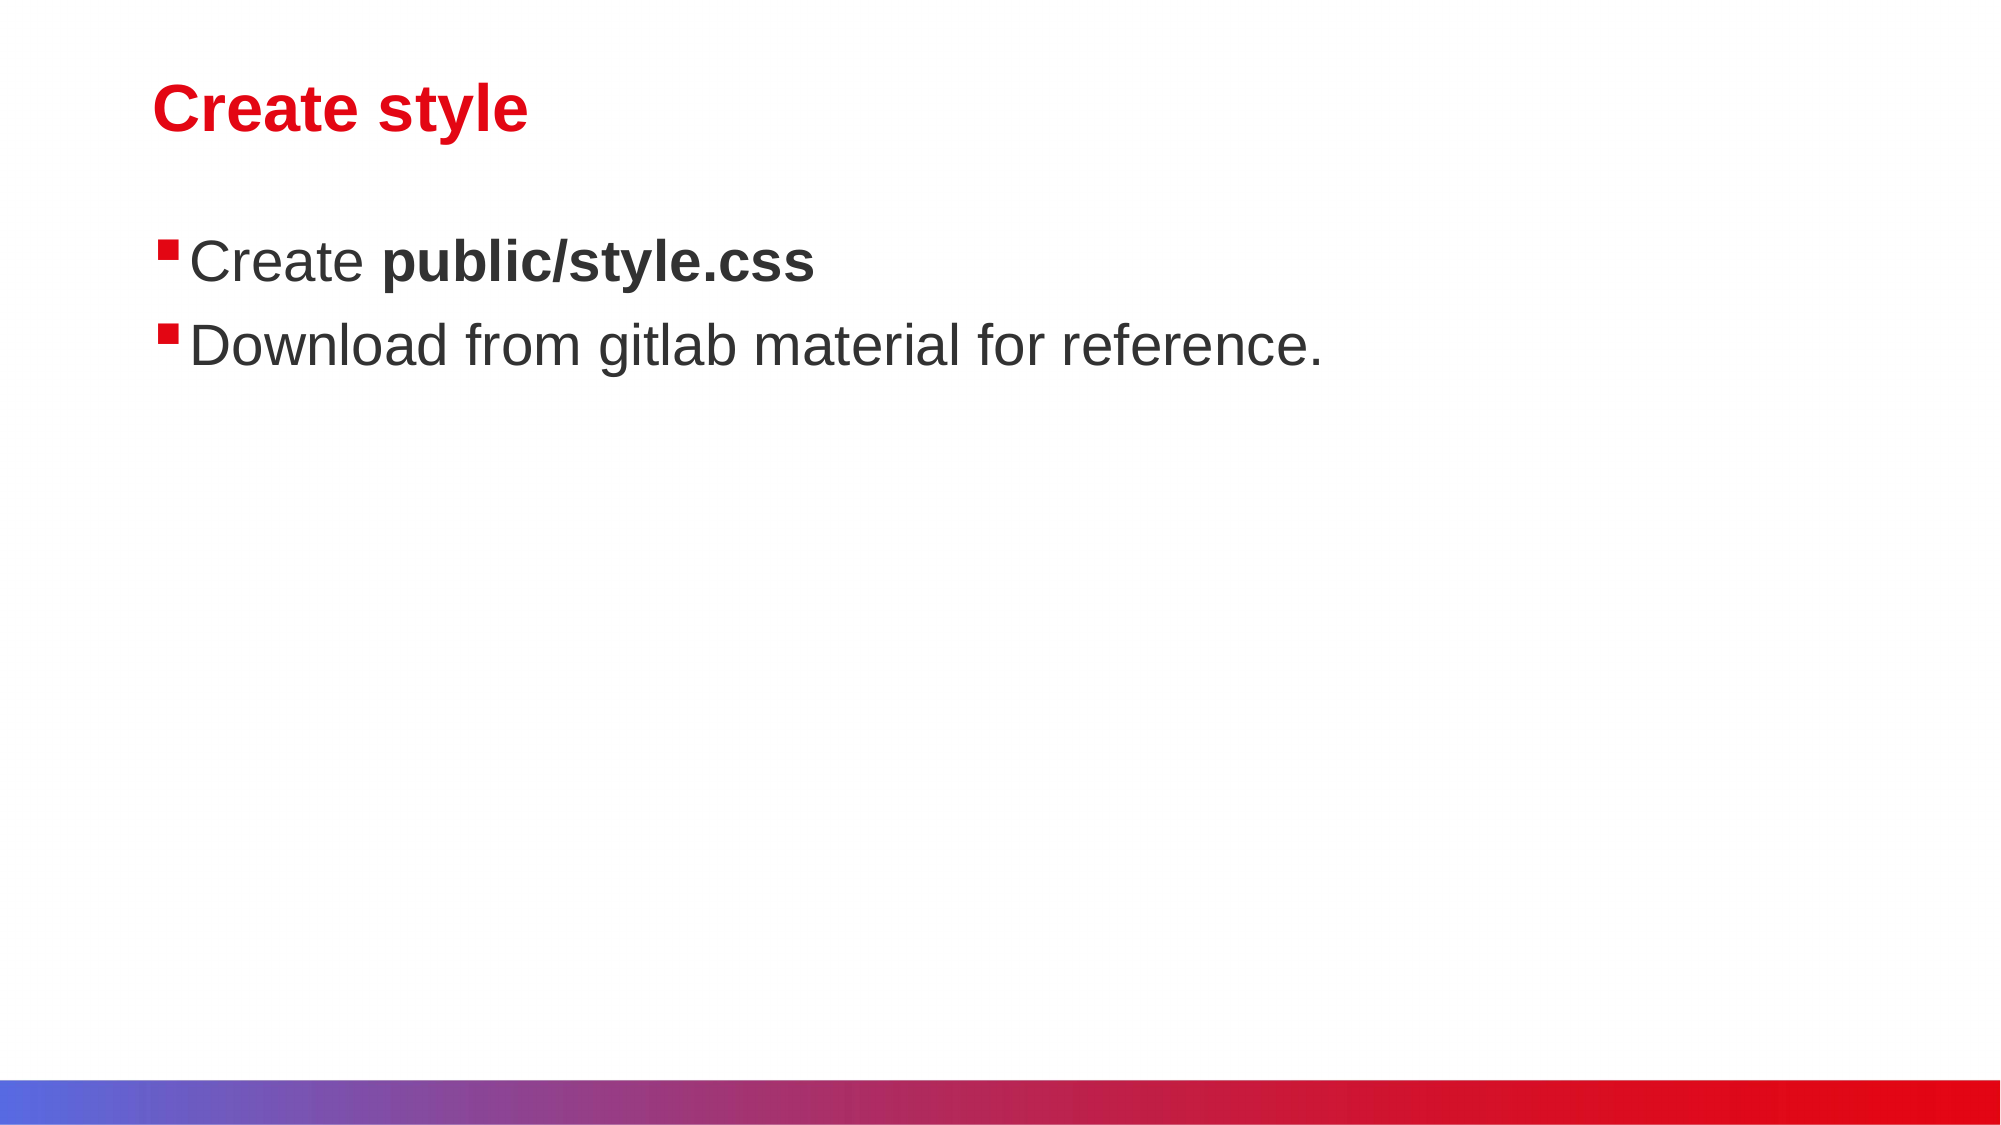

# Create style
Create public/style.css
Download from gitlab material for reference.